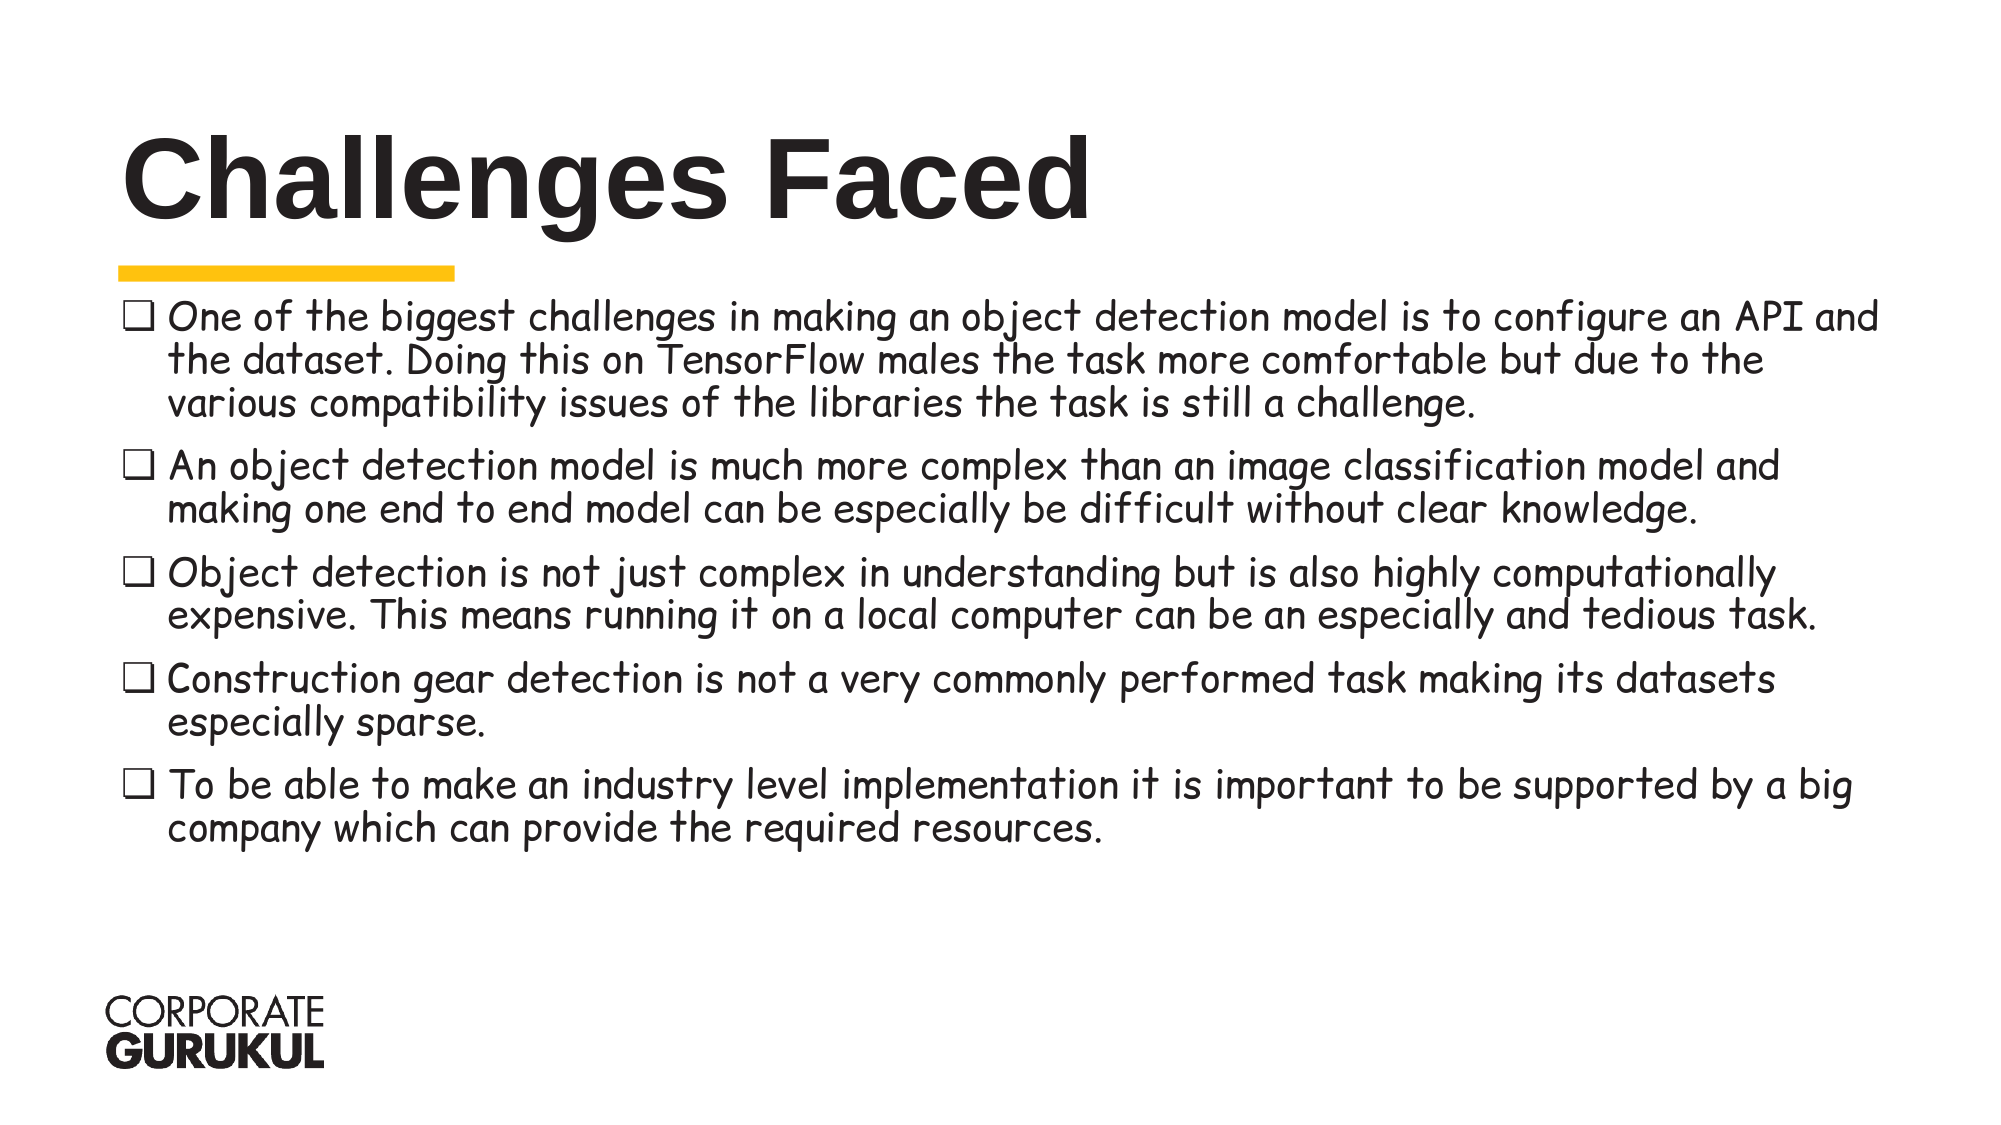

Challenges Faced
One of the biggest challenges in making an object detection model is to configure an API and the dataset. Doing this on TensorFlow males the task more comfortable but due to the various compatibility issues of the libraries the task is still a challenge.
An object detection model is much more complex than an image classification model and making one end to end model can be especially be difficult without clear knowledge.
Object detection is not just complex in understanding but is also highly computationally expensive. This means running it on a local computer can be an especially and tedious task.
Construction gear detection is not a very commonly performed task making its datasets especially sparse.
To be able to make an industry level implementation it is important to be supported by a big company which can provide the required resources.